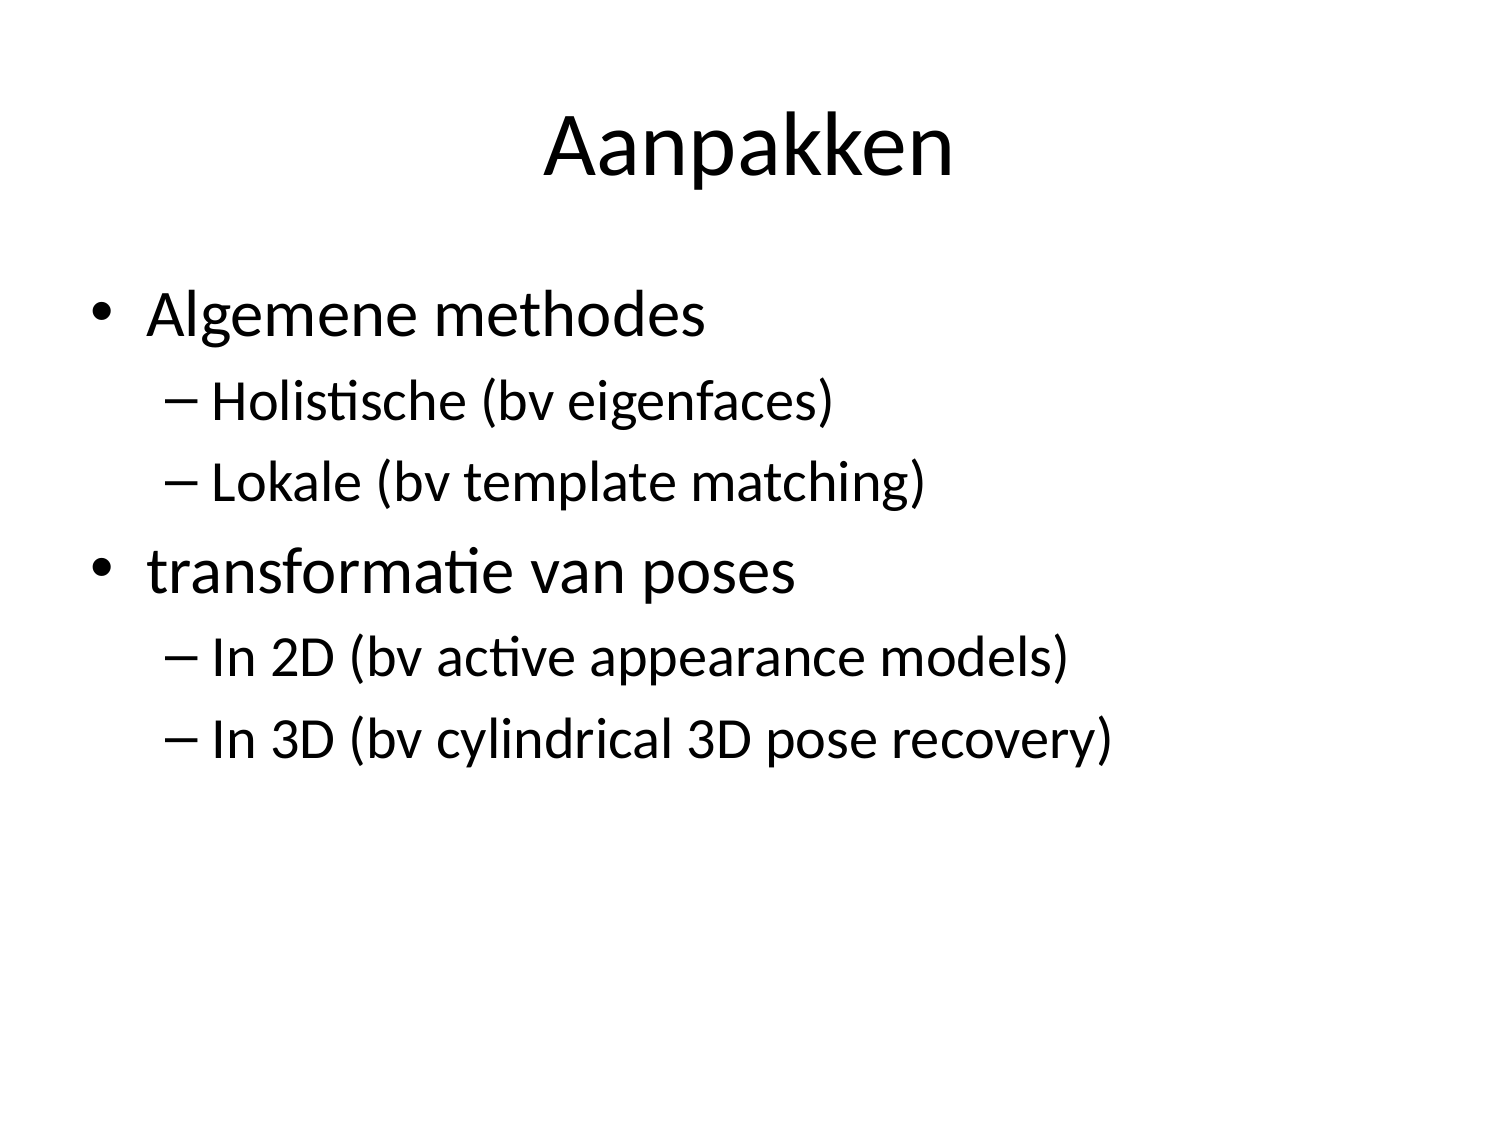

# Aanpakken
Algemene methodes
Holistische (bv eigenfaces)
Lokale (bv template matching)
transformatie van poses
In 2D (bv active appearance models)
In 3D (bv cylindrical 3D pose recovery)